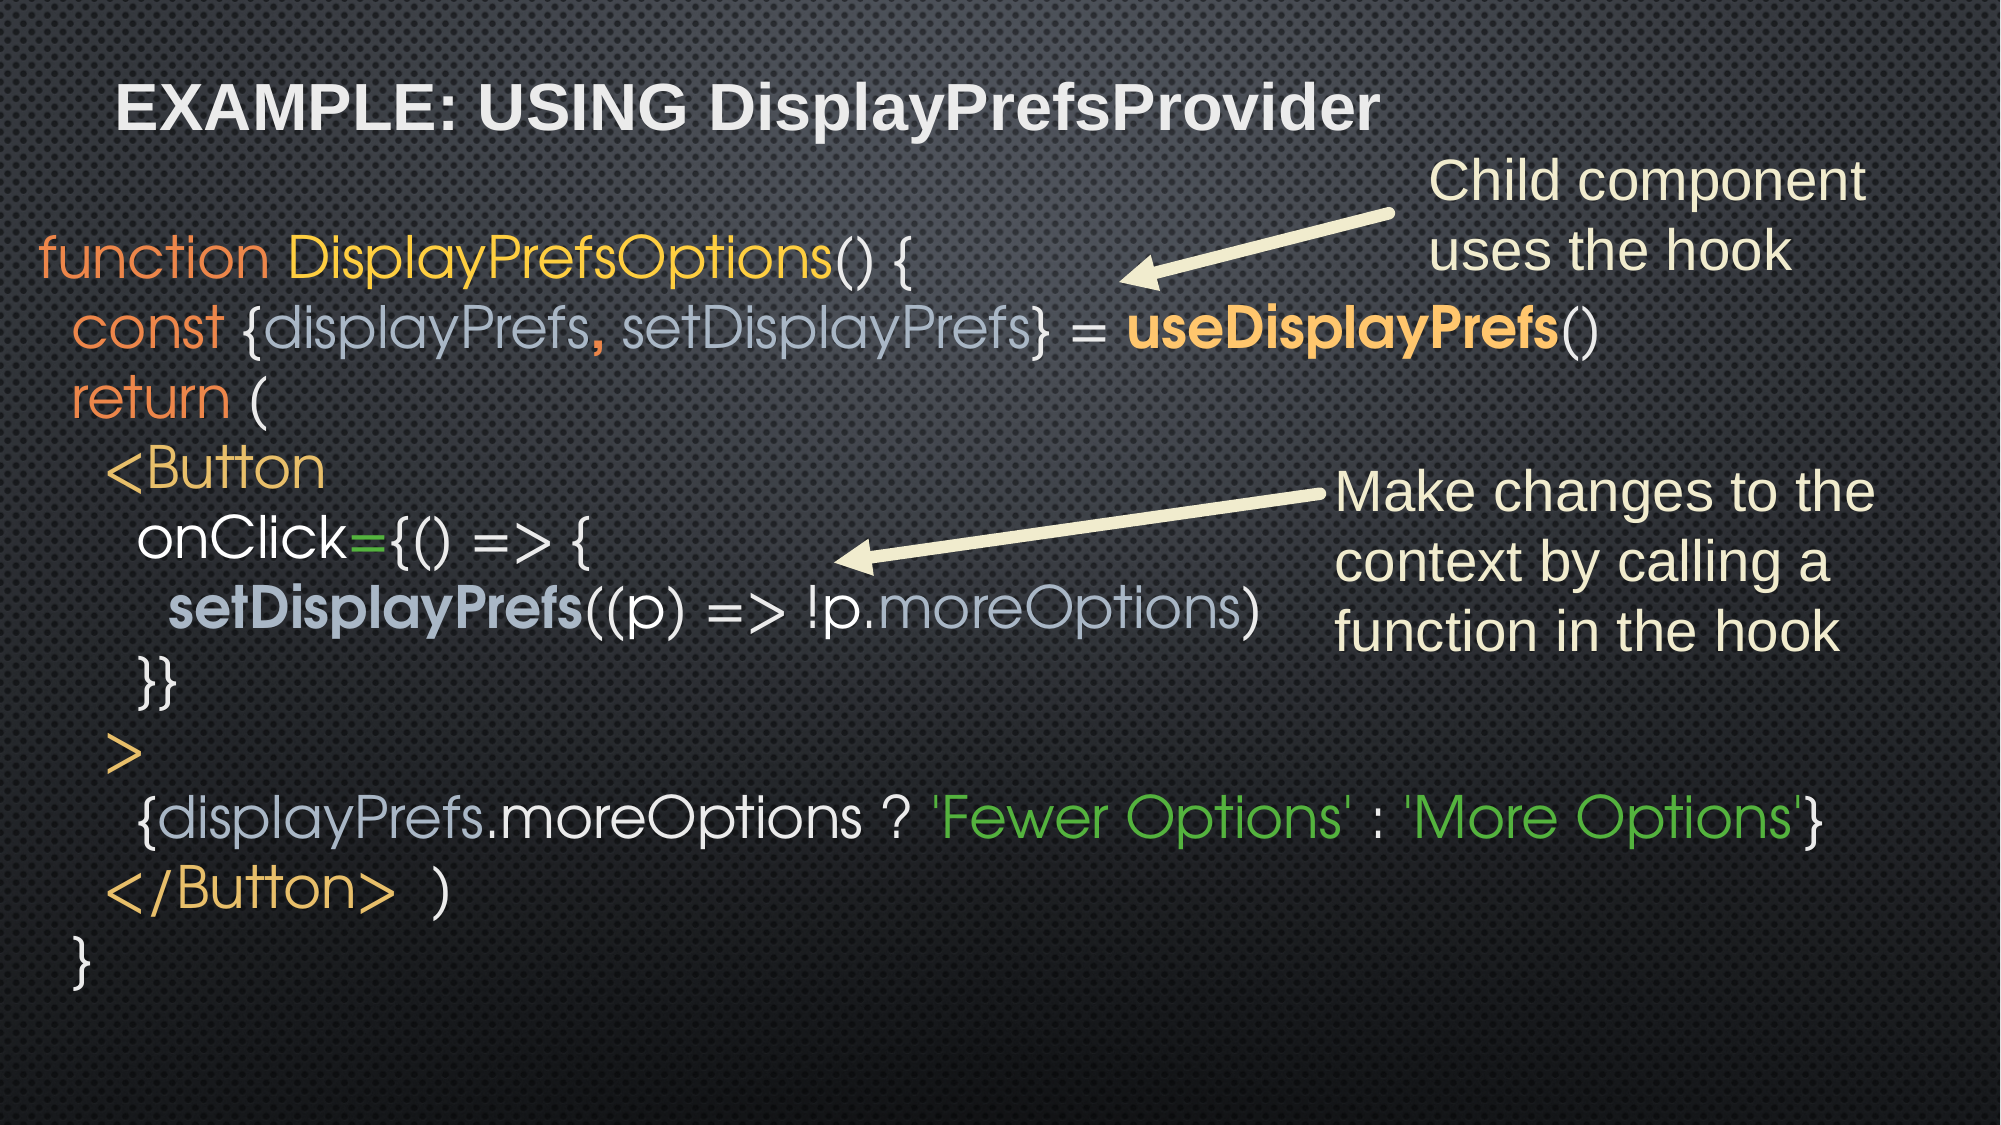

# Example: Using DisplayPrefsProvider
Child component uses the hook
function DisplayPrefsOptions() {
  const {displayPrefs, setDisplayPrefs} = useDisplayPrefs()
  return (
    <Button
      onClick={() => {
        setDisplayPrefs((p) => !p.moreOptions)
      }}
    >
      {displayPrefs.moreOptions ? 'Fewer Options' : 'More Options'}
    </Button>  )
  }
Make changes to the context by calling a function in the hook